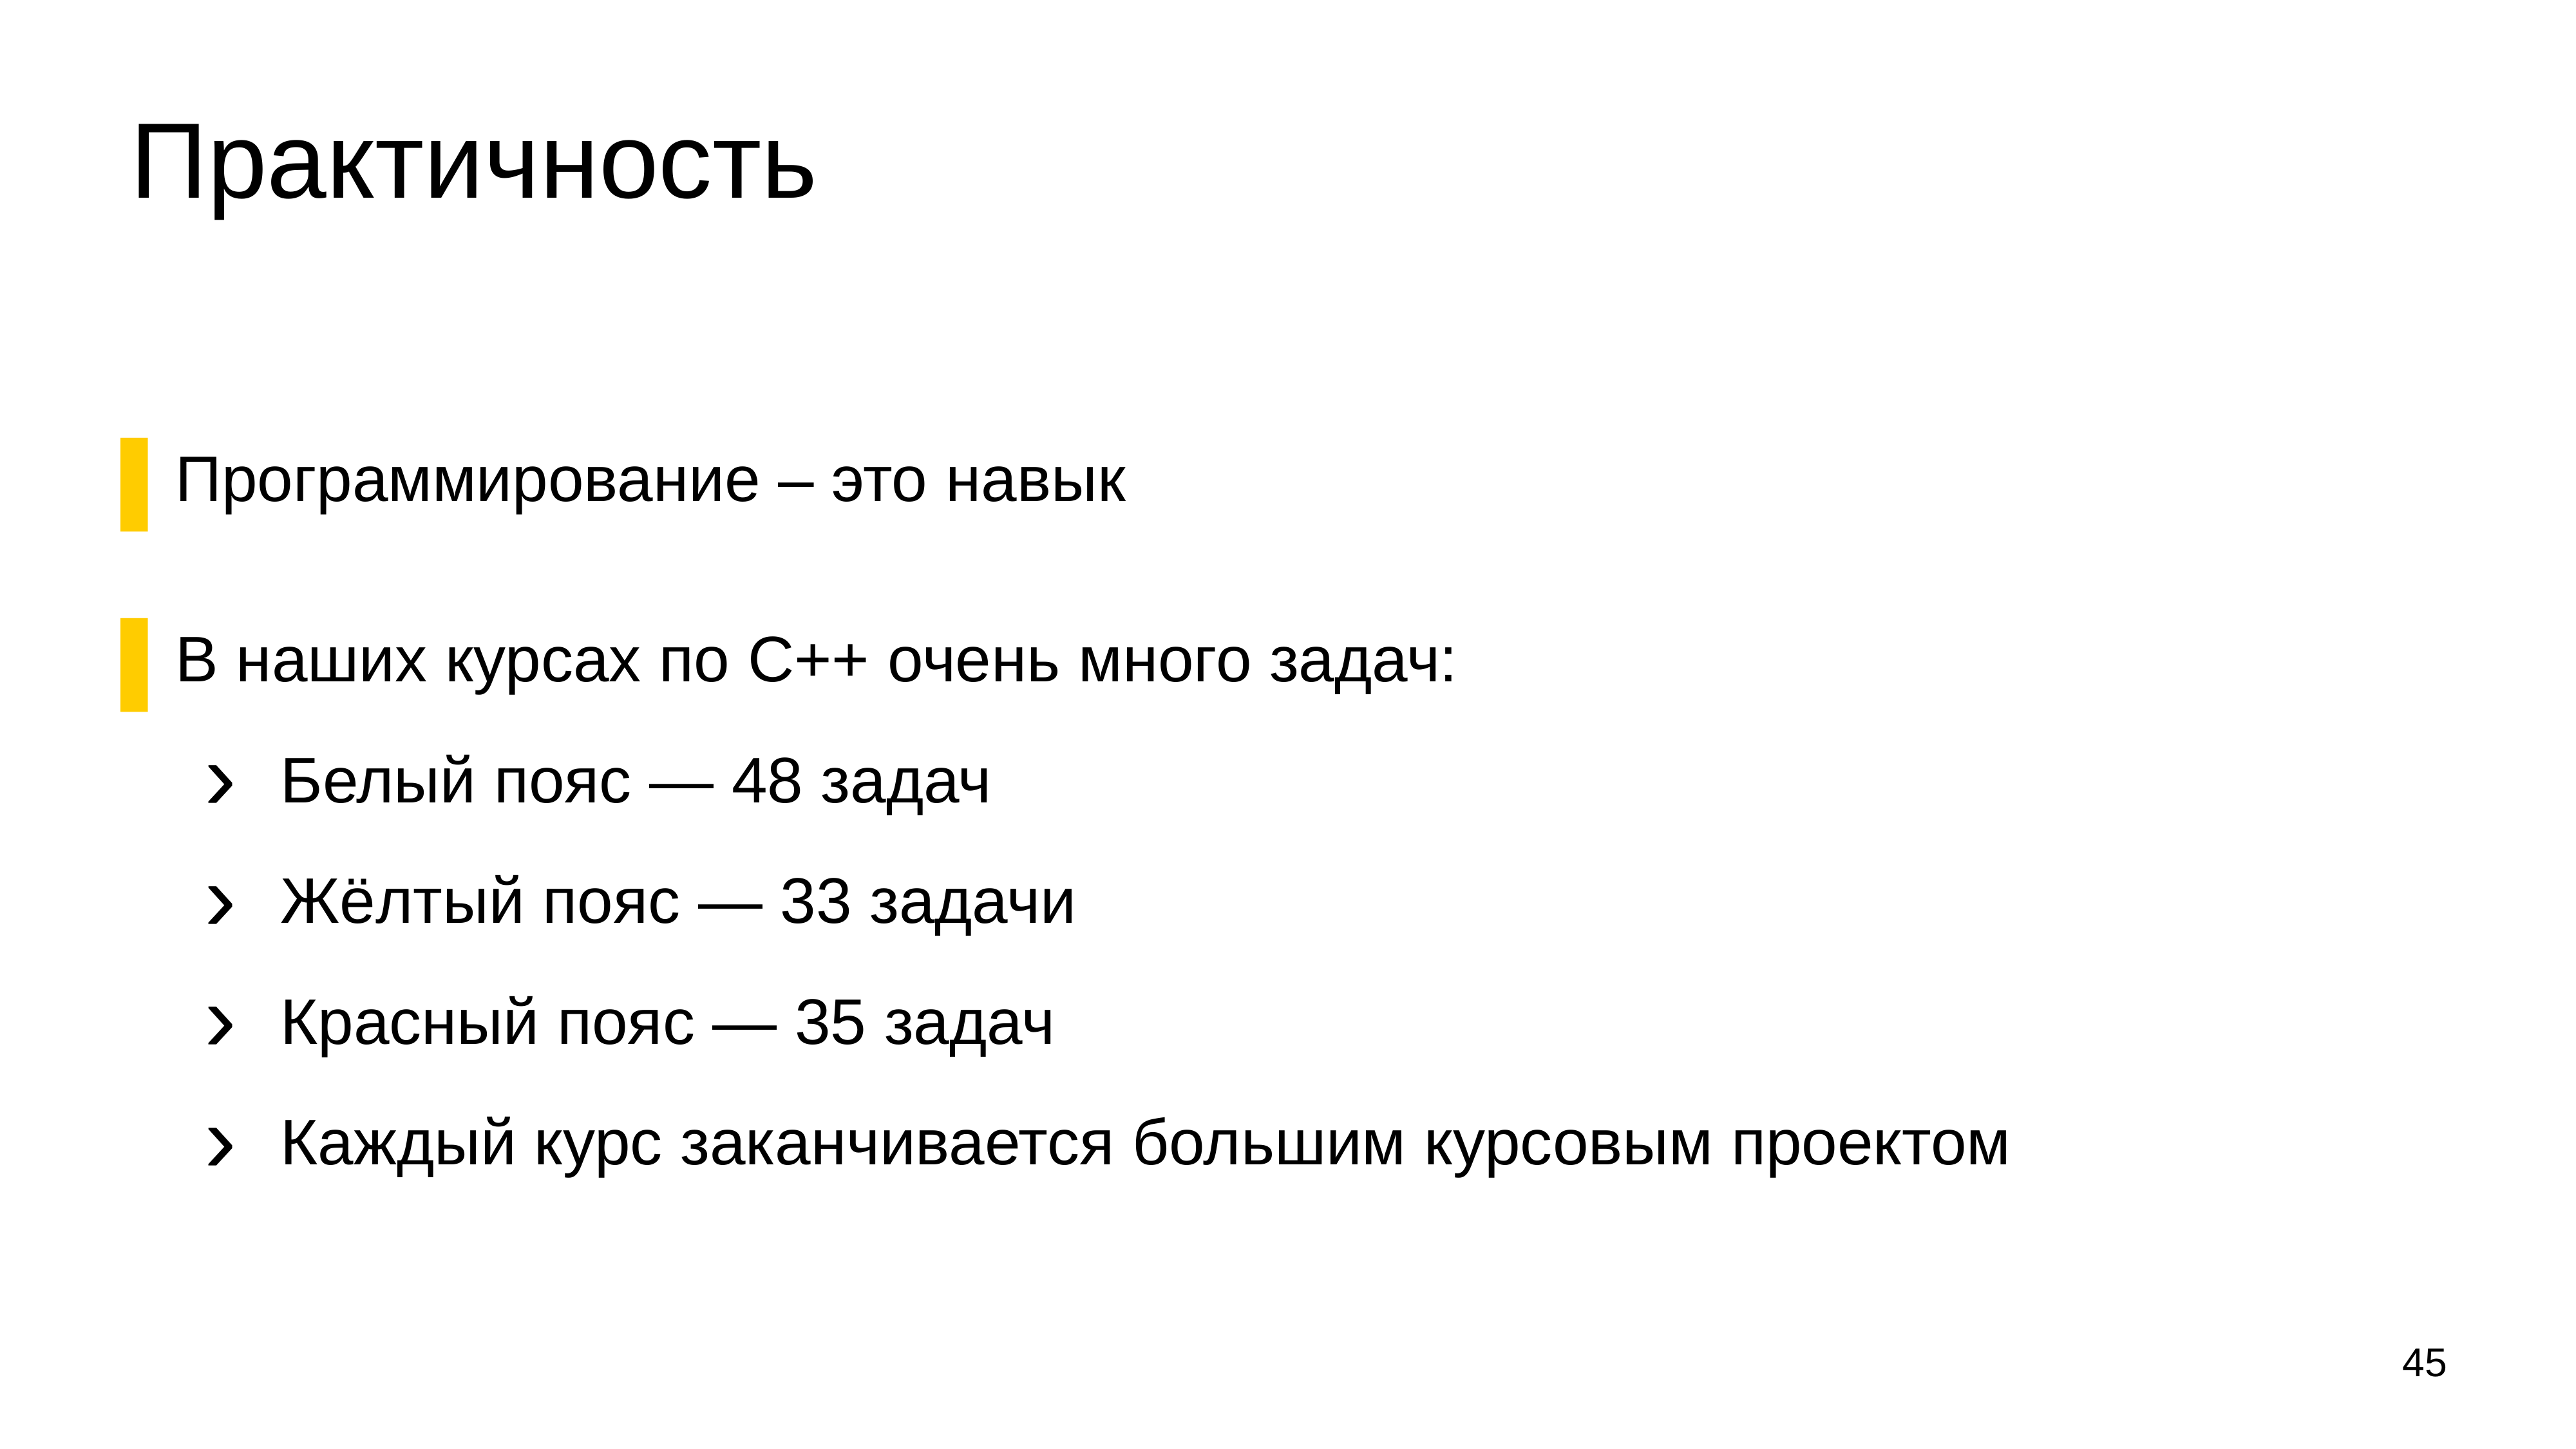

# Практичность
Программирование – это навык

В наших курсах по C++ очень много задач:
Белый пояс — 48 задач
Жёлтый пояс — 33 задачи
Красный пояс — 35 задач
Каждый курс заканчивается большим курсовым проектом

45